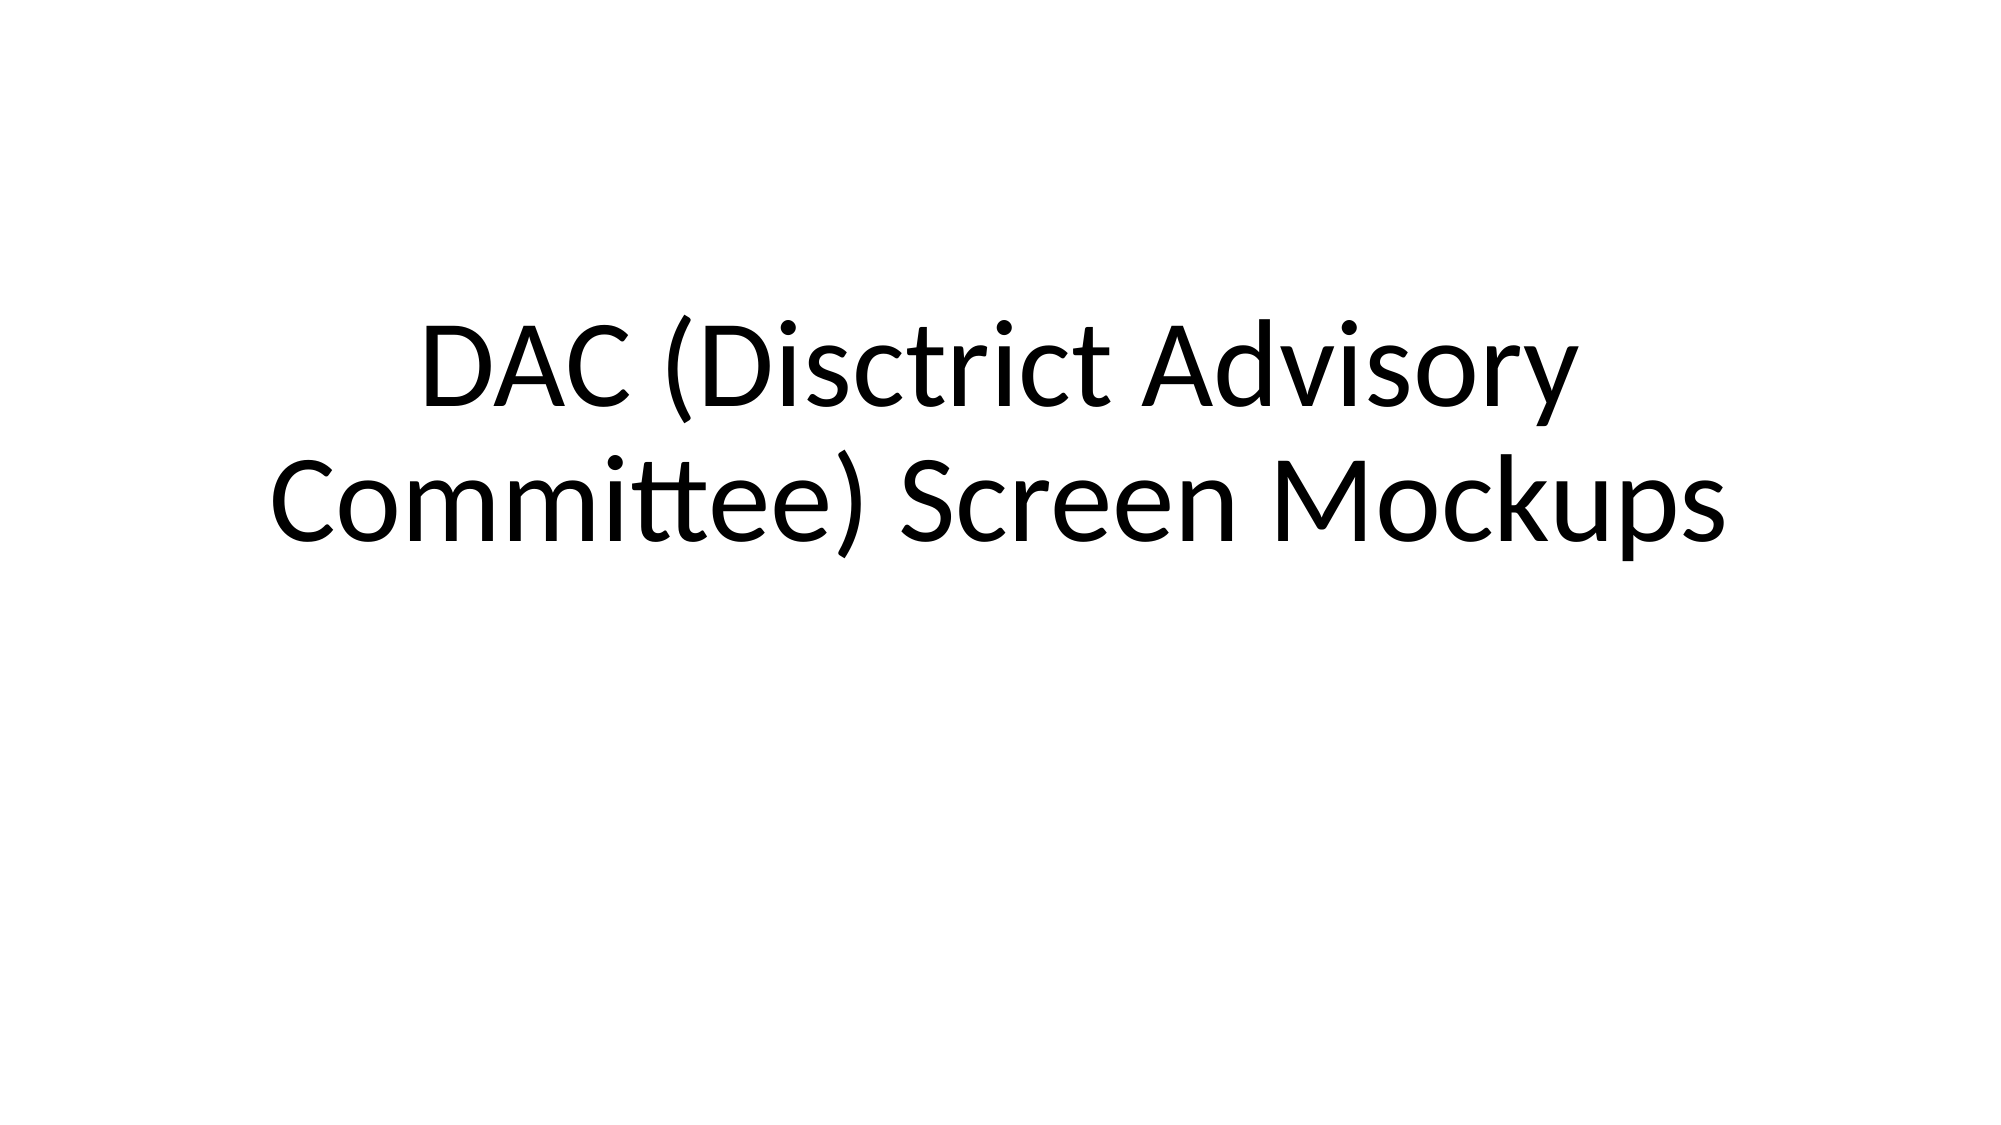

# DAC (Disctrict Advisory Committee) Screen Mockups